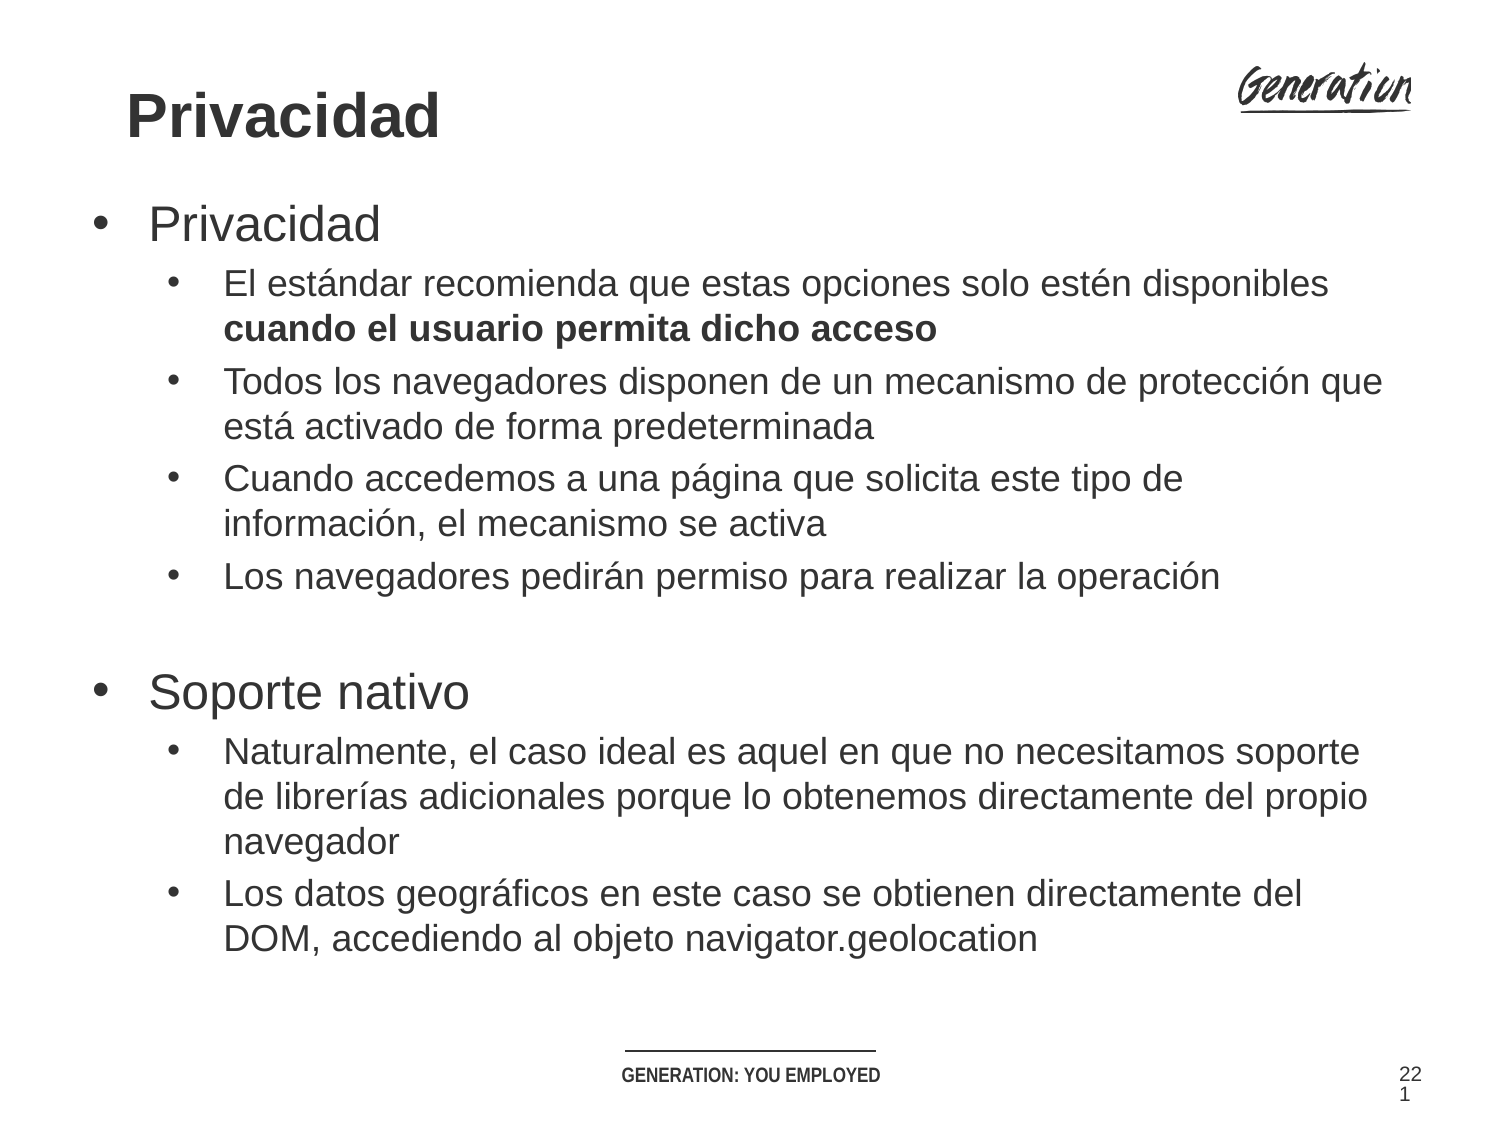

Privacidad
Privacidad
El estándar recomienda que estas opciones solo estén disponibles cuando el usuario permita dicho acceso
Todos los navegadores disponen de un mecanismo de protección que está activado de forma predeterminada
Cuando accedemos a una página que solicita este tipo de información, el mecanismo se activa
Los navegadores pedirán permiso para realizar la operación

Soporte nativo
Naturalmente, el caso ideal es aquel en que no necesitamos soporte de librerías adicionales porque lo obtenemos directamente del propio navegador
Los datos geográficos en este caso se obtienen directamente del DOM, accediendo al objeto navigator.geolocation